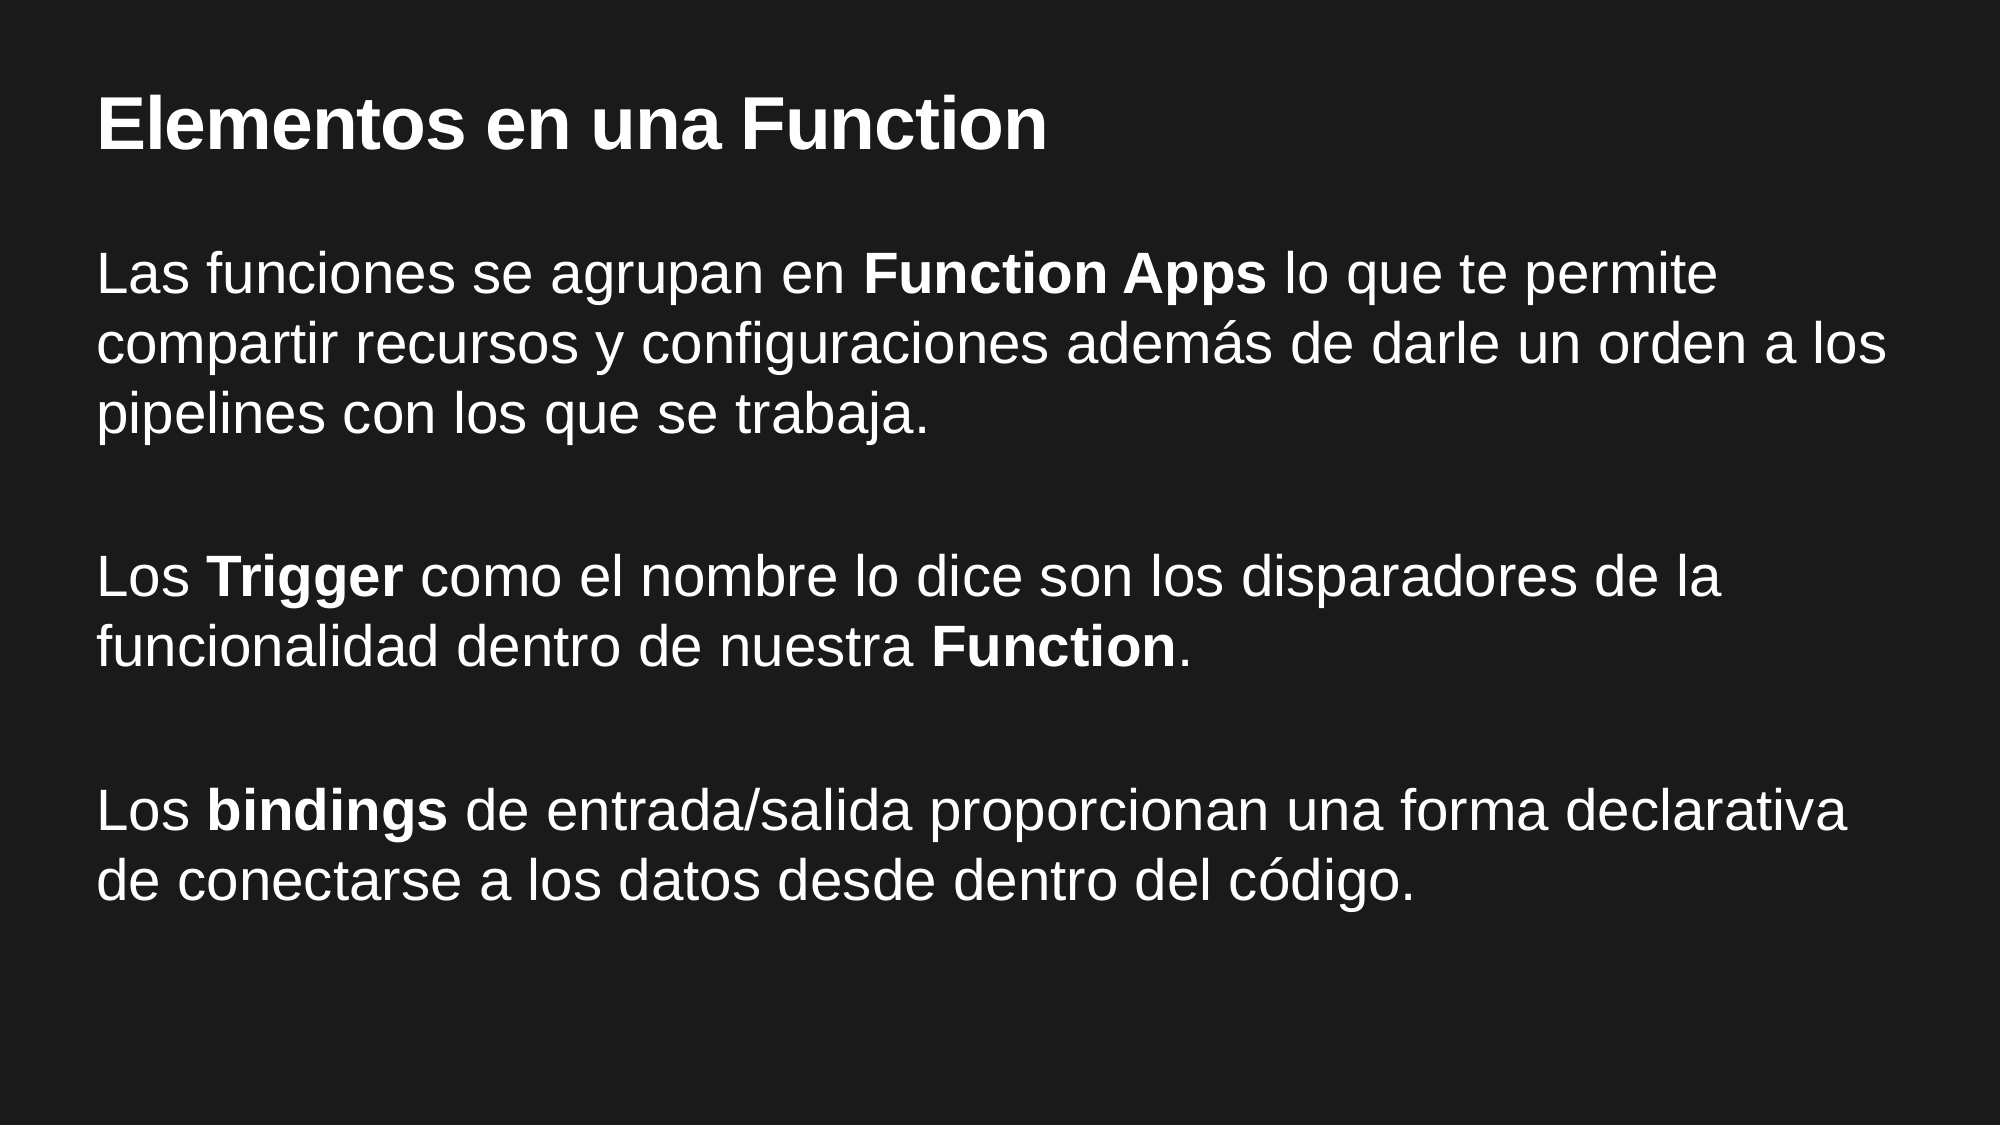

# Elementos en una Function
Las funciones se agrupan en Function Apps lo que te permite compartir recursos y configuraciones además de darle un orden a los pipelines con los que se trabaja.

Los Trigger como el nombre lo dice son los disparadores de la funcionalidad dentro de nuestra Function.

Los bindings de entrada/salida proporcionan una forma declarativa  de conectarse a los datos desde dentro del código.